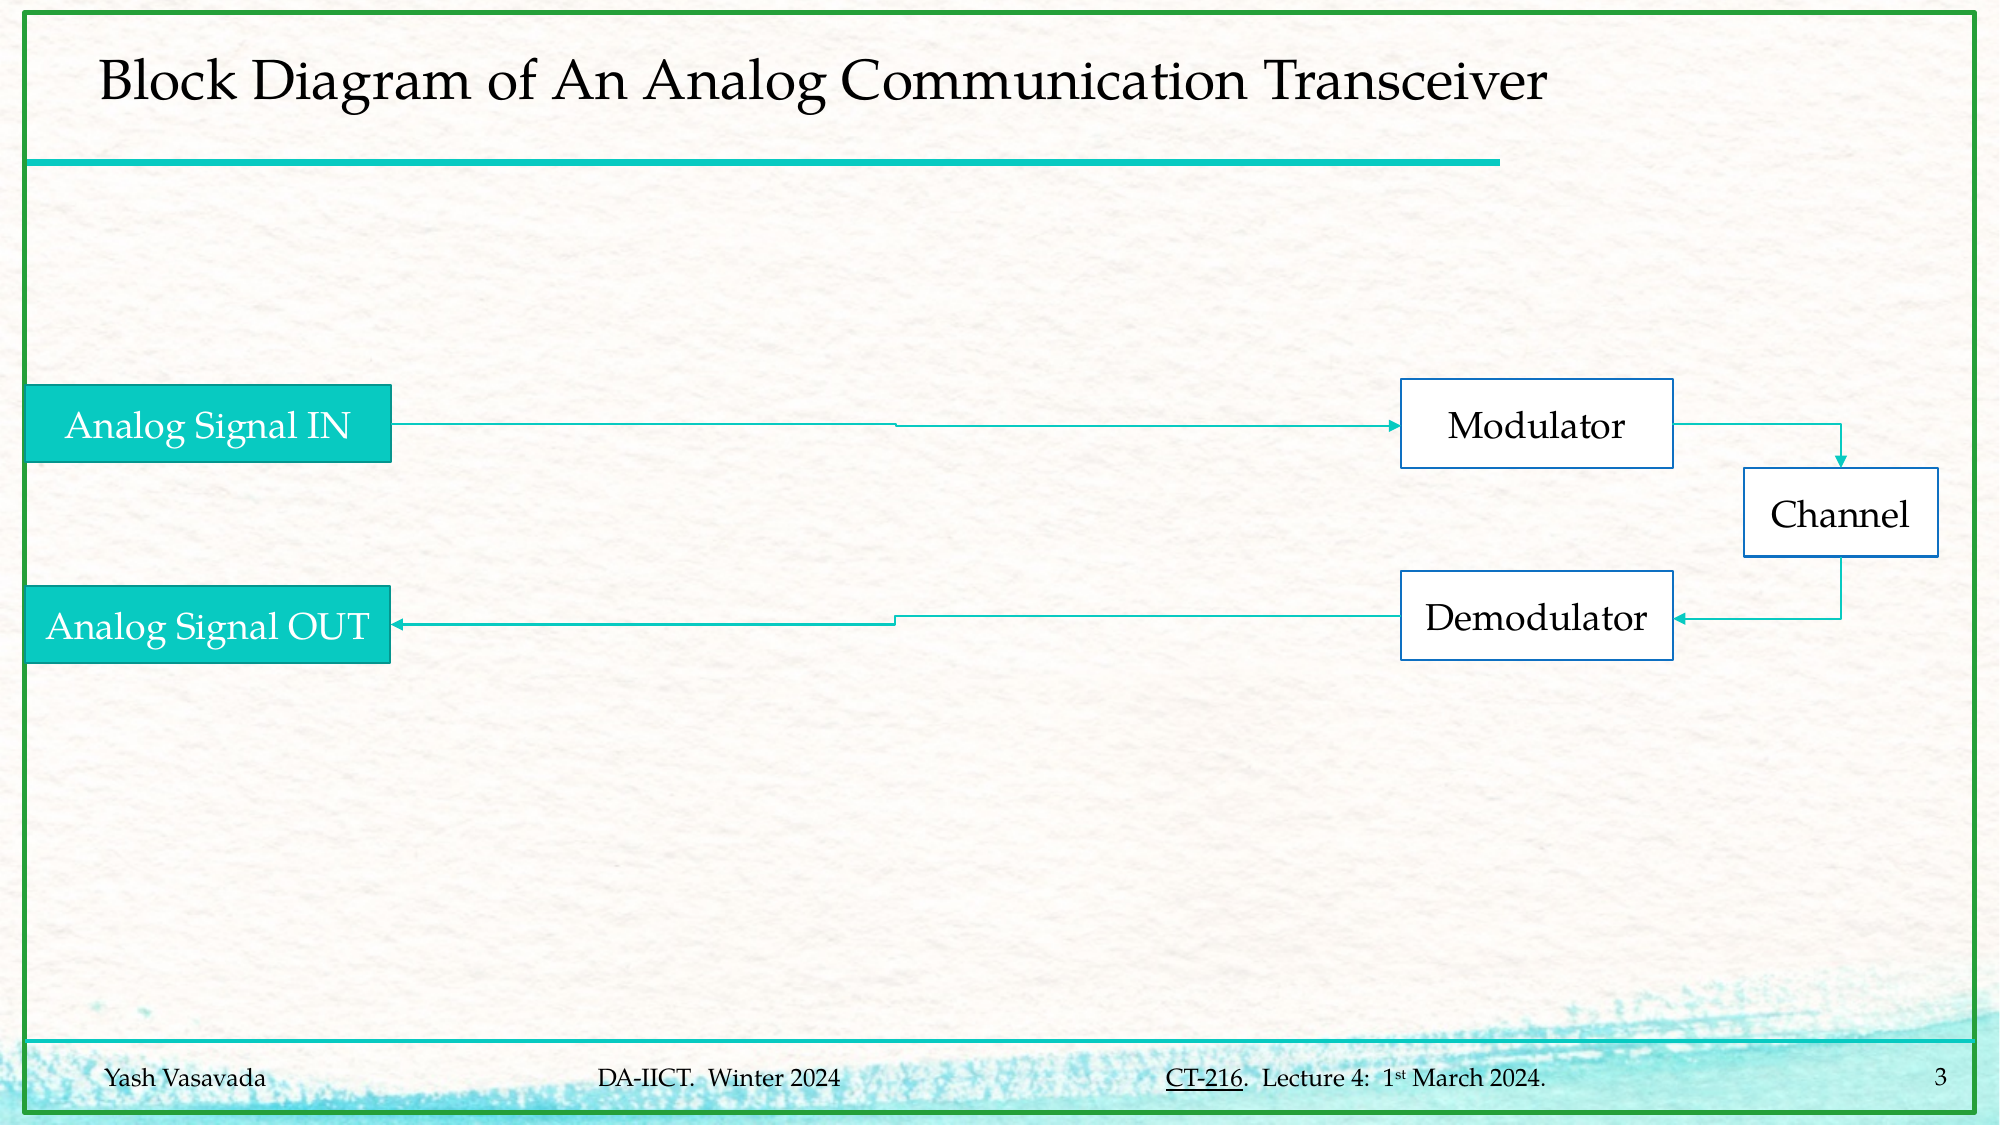

# Block Diagram of An Analog Communication Transceiver

Modulator
Analog Signal IN
Channel
Demodulator
Analog Signal OUT
3